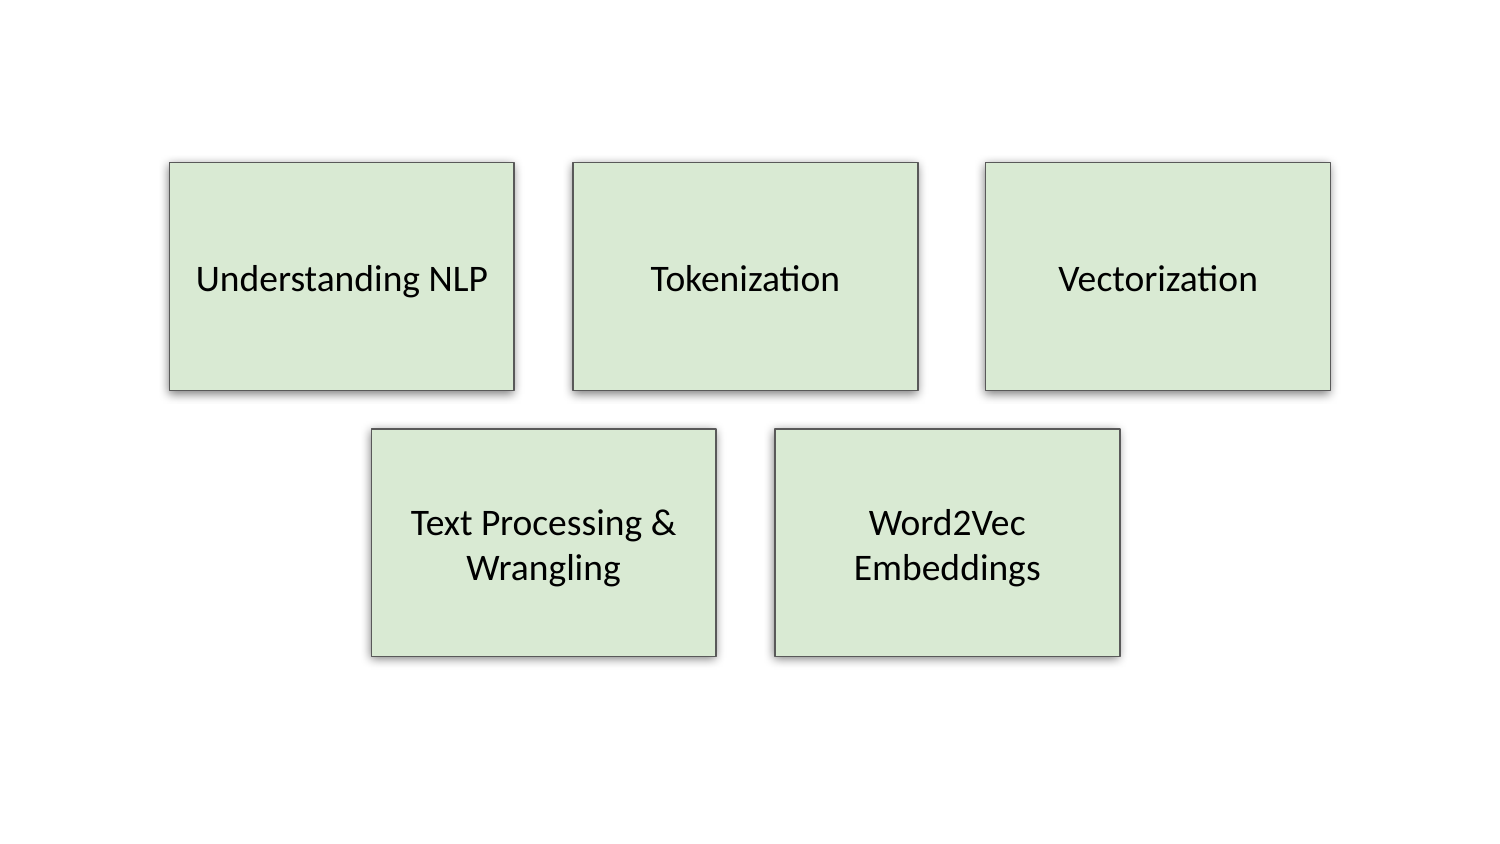

Understanding NLP
Tokenization
Vectorization
Text Processing & Wrangling
Word2Vec Embeddings